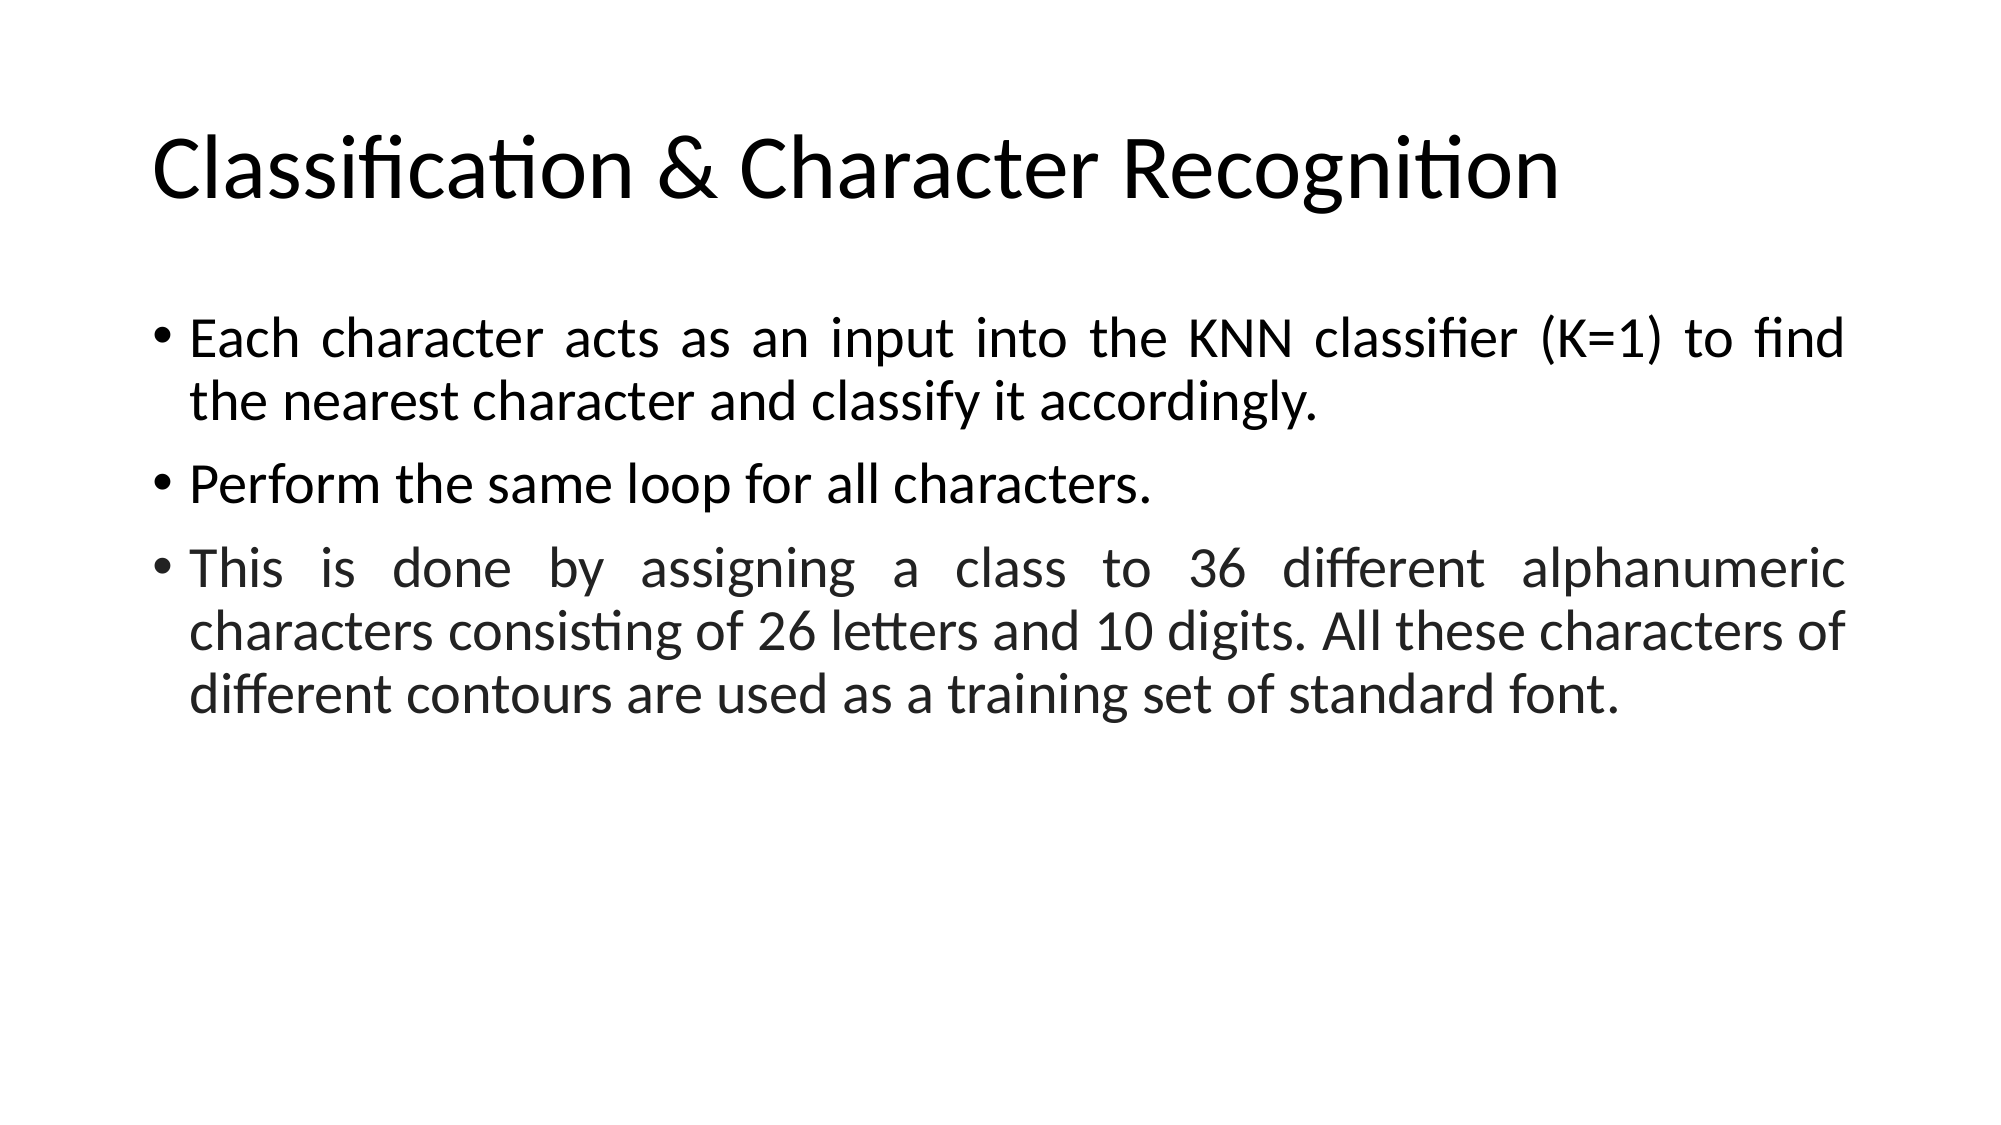

# Classification & Character Recognition
Each character acts as an input into the KNN classifier (K=1) to find the nearest character and classify it accordingly.
Perform the same loop for all characters.
This is done by assigning a class to 36 different alphanumeric characters consisting of 26 letters and 10 digits. All these characters of different contours are used as a training set of standard font.